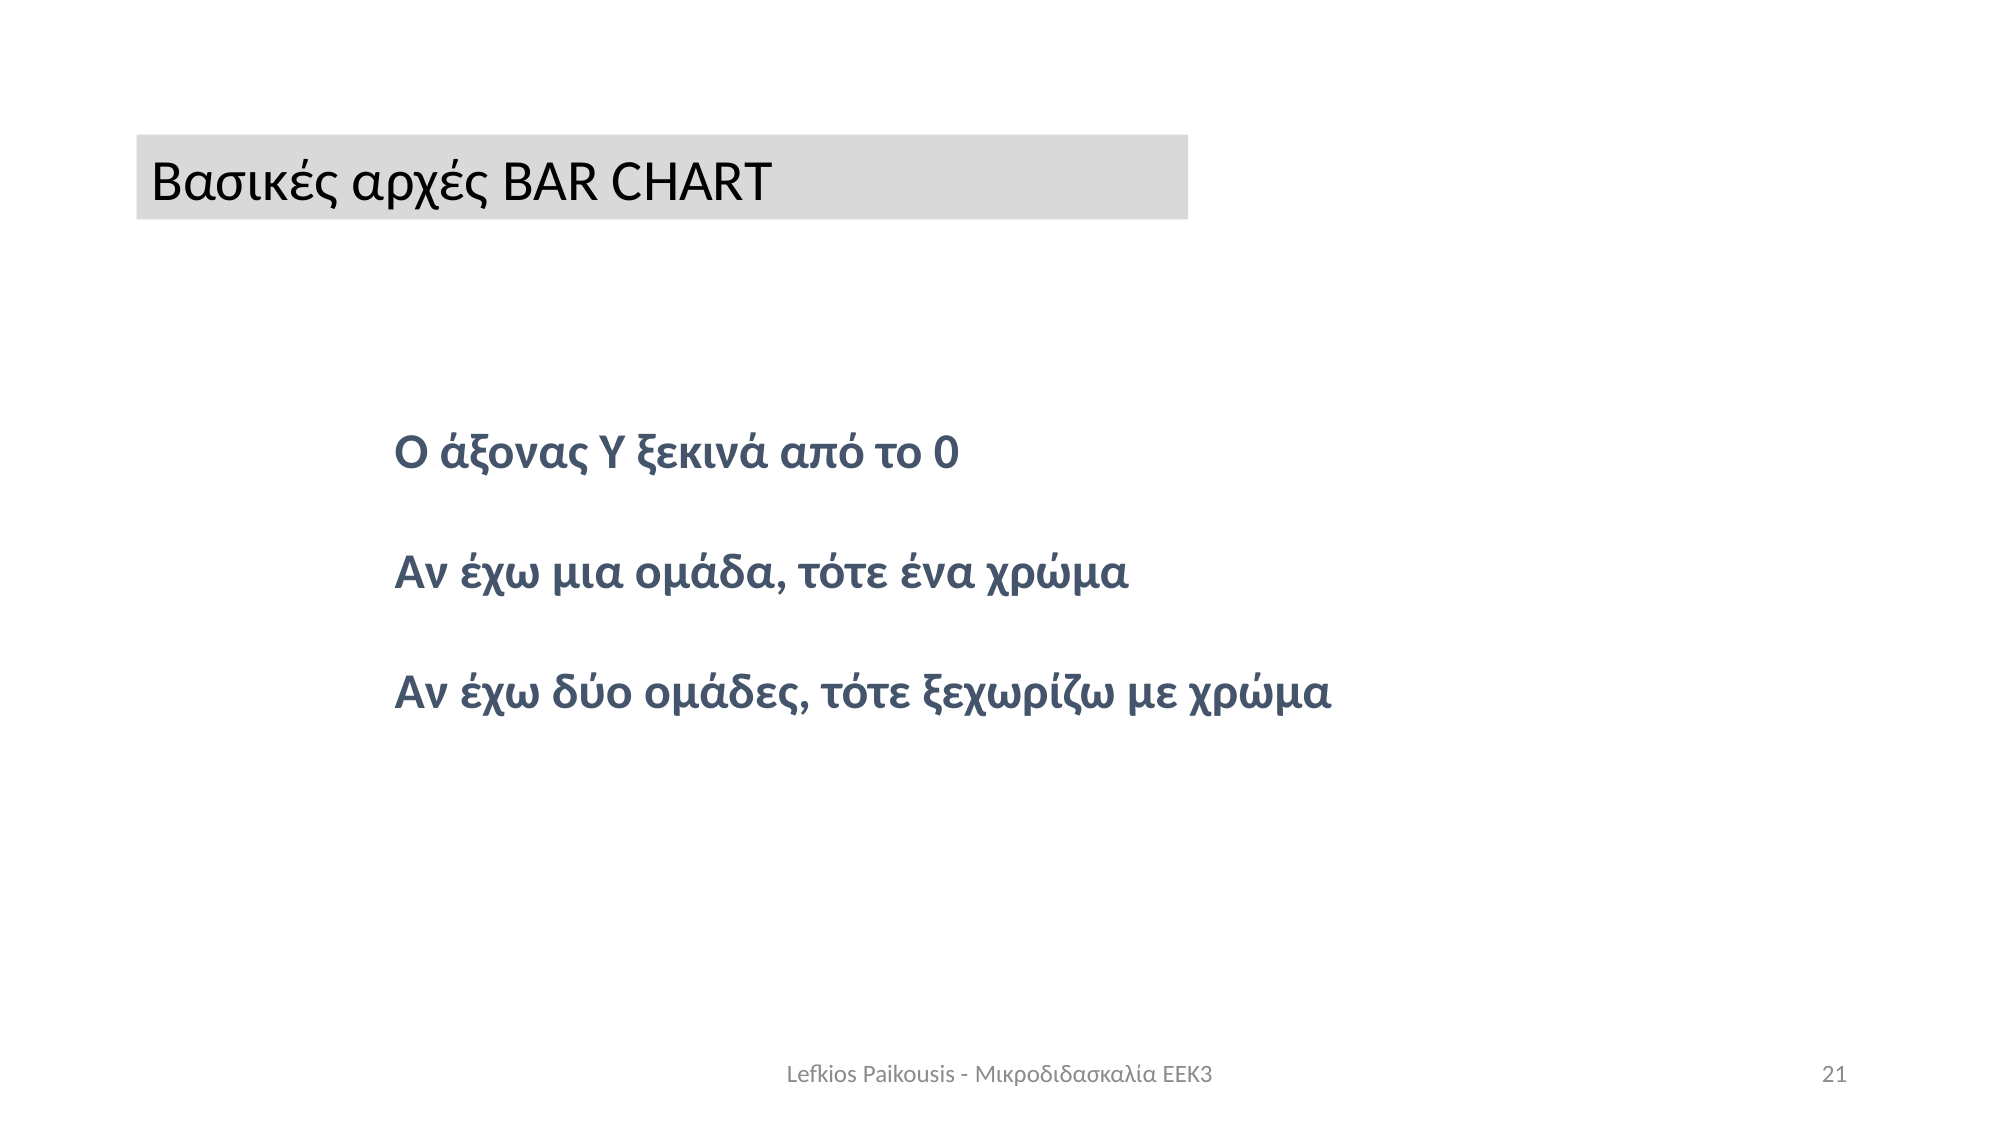

Βασικές αρχές BAR CHART
Ο άξονας Y ξεκινά από το 0

Αν έχω μια ομάδα, τότε ένα χρώμα

Αν έχω δύο ομάδες, τότε ξεχωρίζω με χρώμα
Lefkios Paikousis - Μικροδιδασκαλία ΕΕΚ3
21